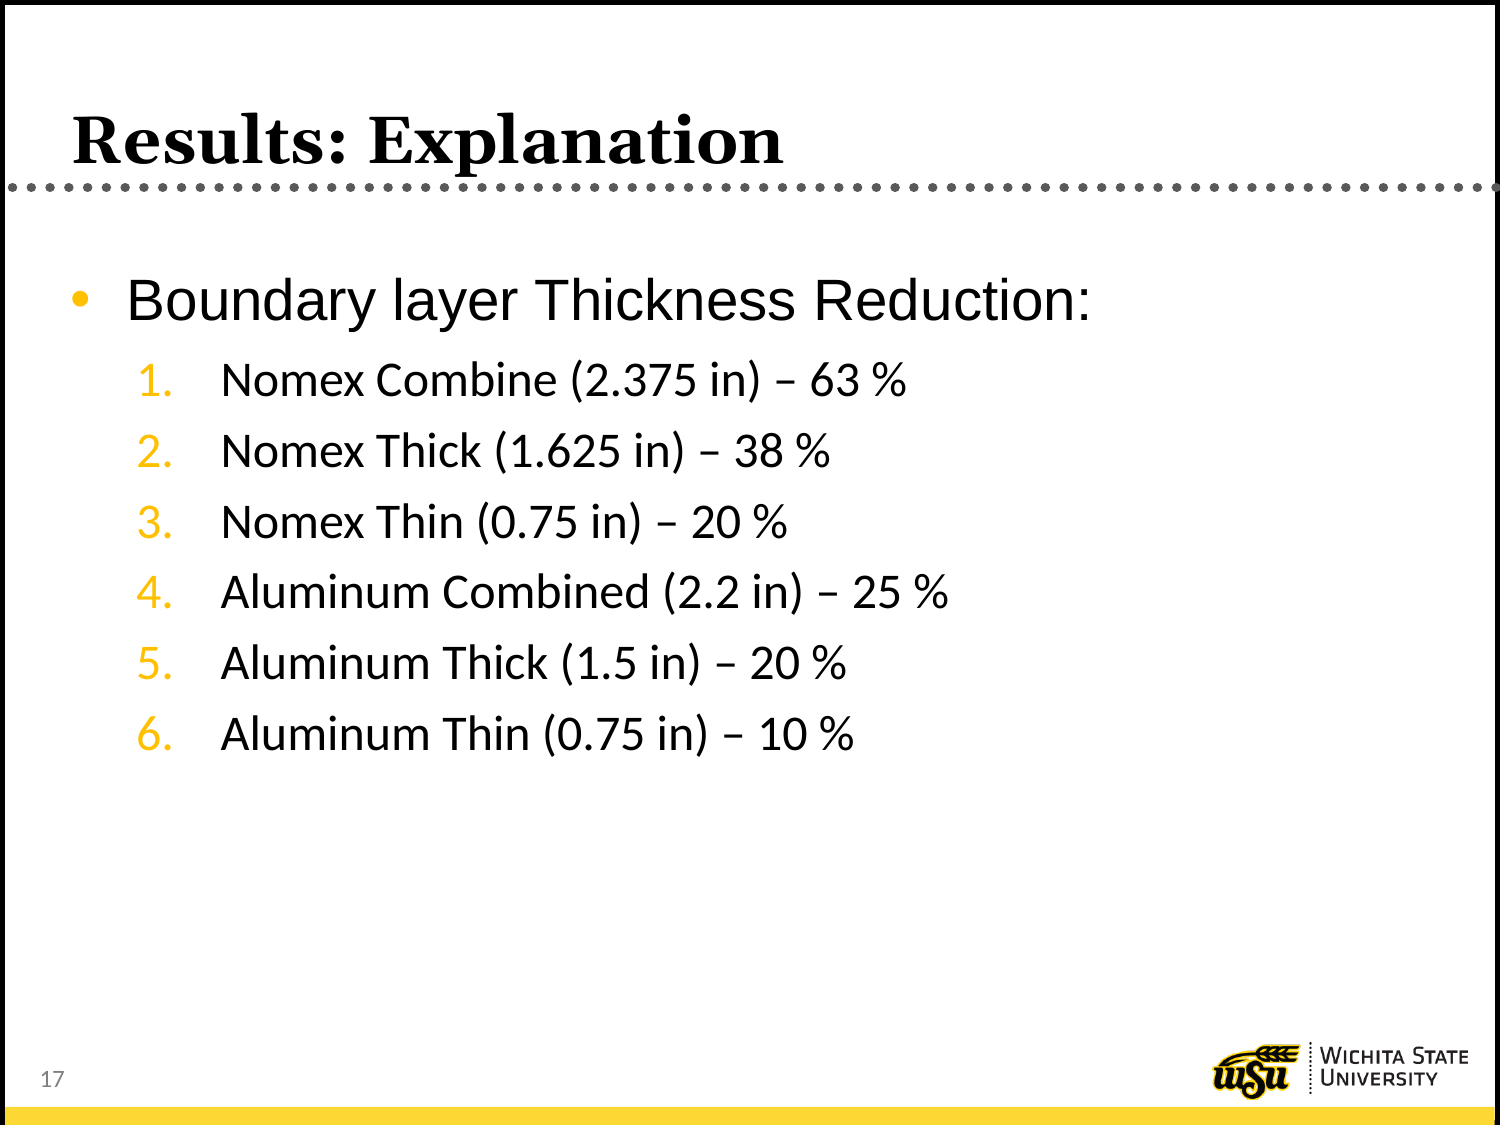

# Results: Explanation
Boundary layer Thickness Reduction:
Nomex Combine (2.375 in) – 63 %
Nomex Thick (1.625 in) – 38 %
Nomex Thin (0.75 in) – 20 %
Aluminum Combined (2.2 in) – 25 %
Aluminum Thick (1.5 in) – 20 %
Aluminum Thin (0.75 in) – 10 %